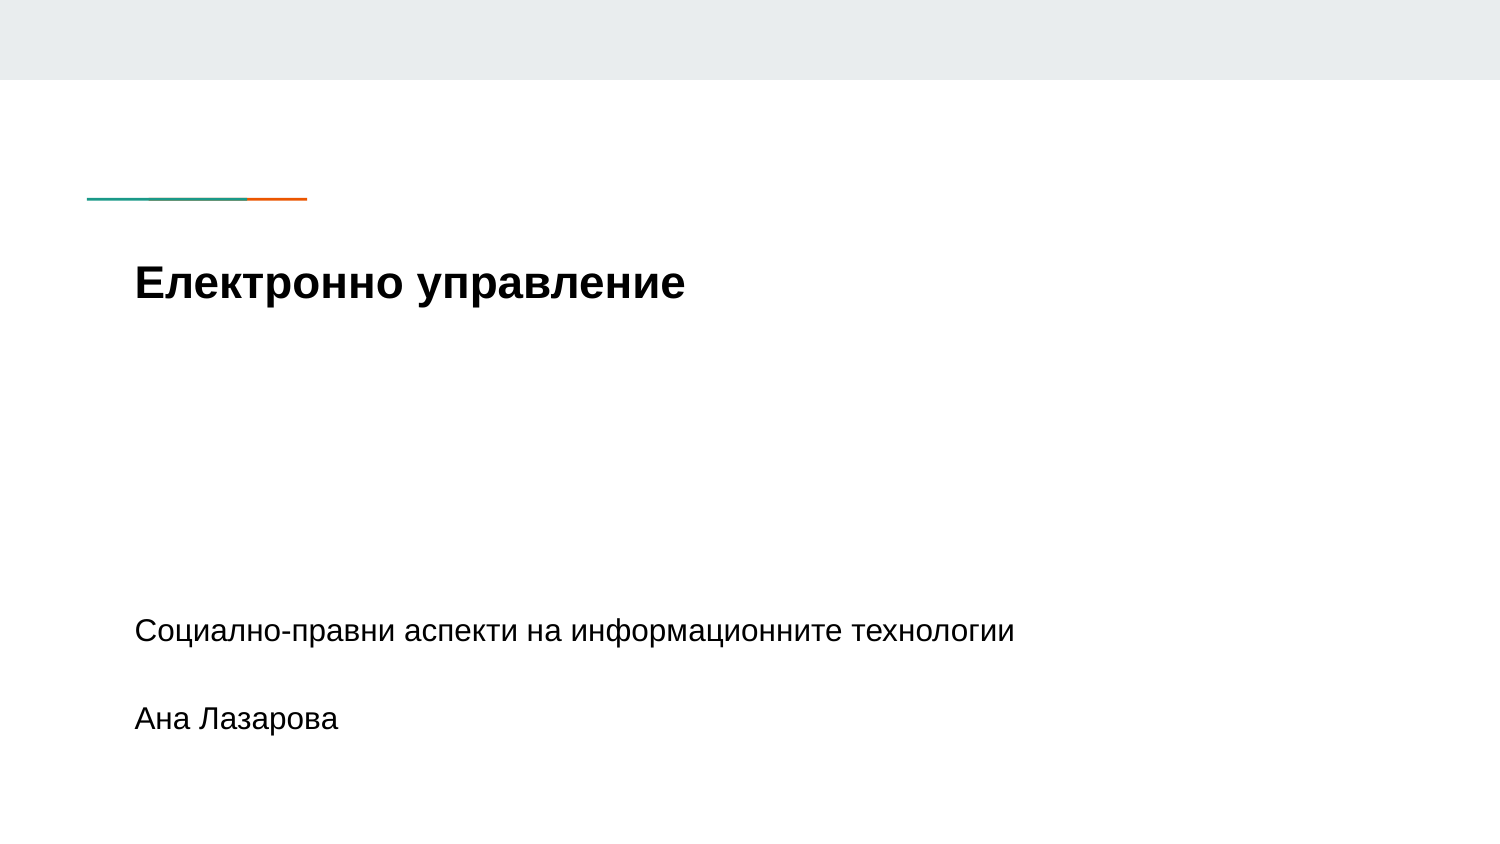

# Електронно управление

Социално-правни аспекти на информационните технологии

Ана Лазарова